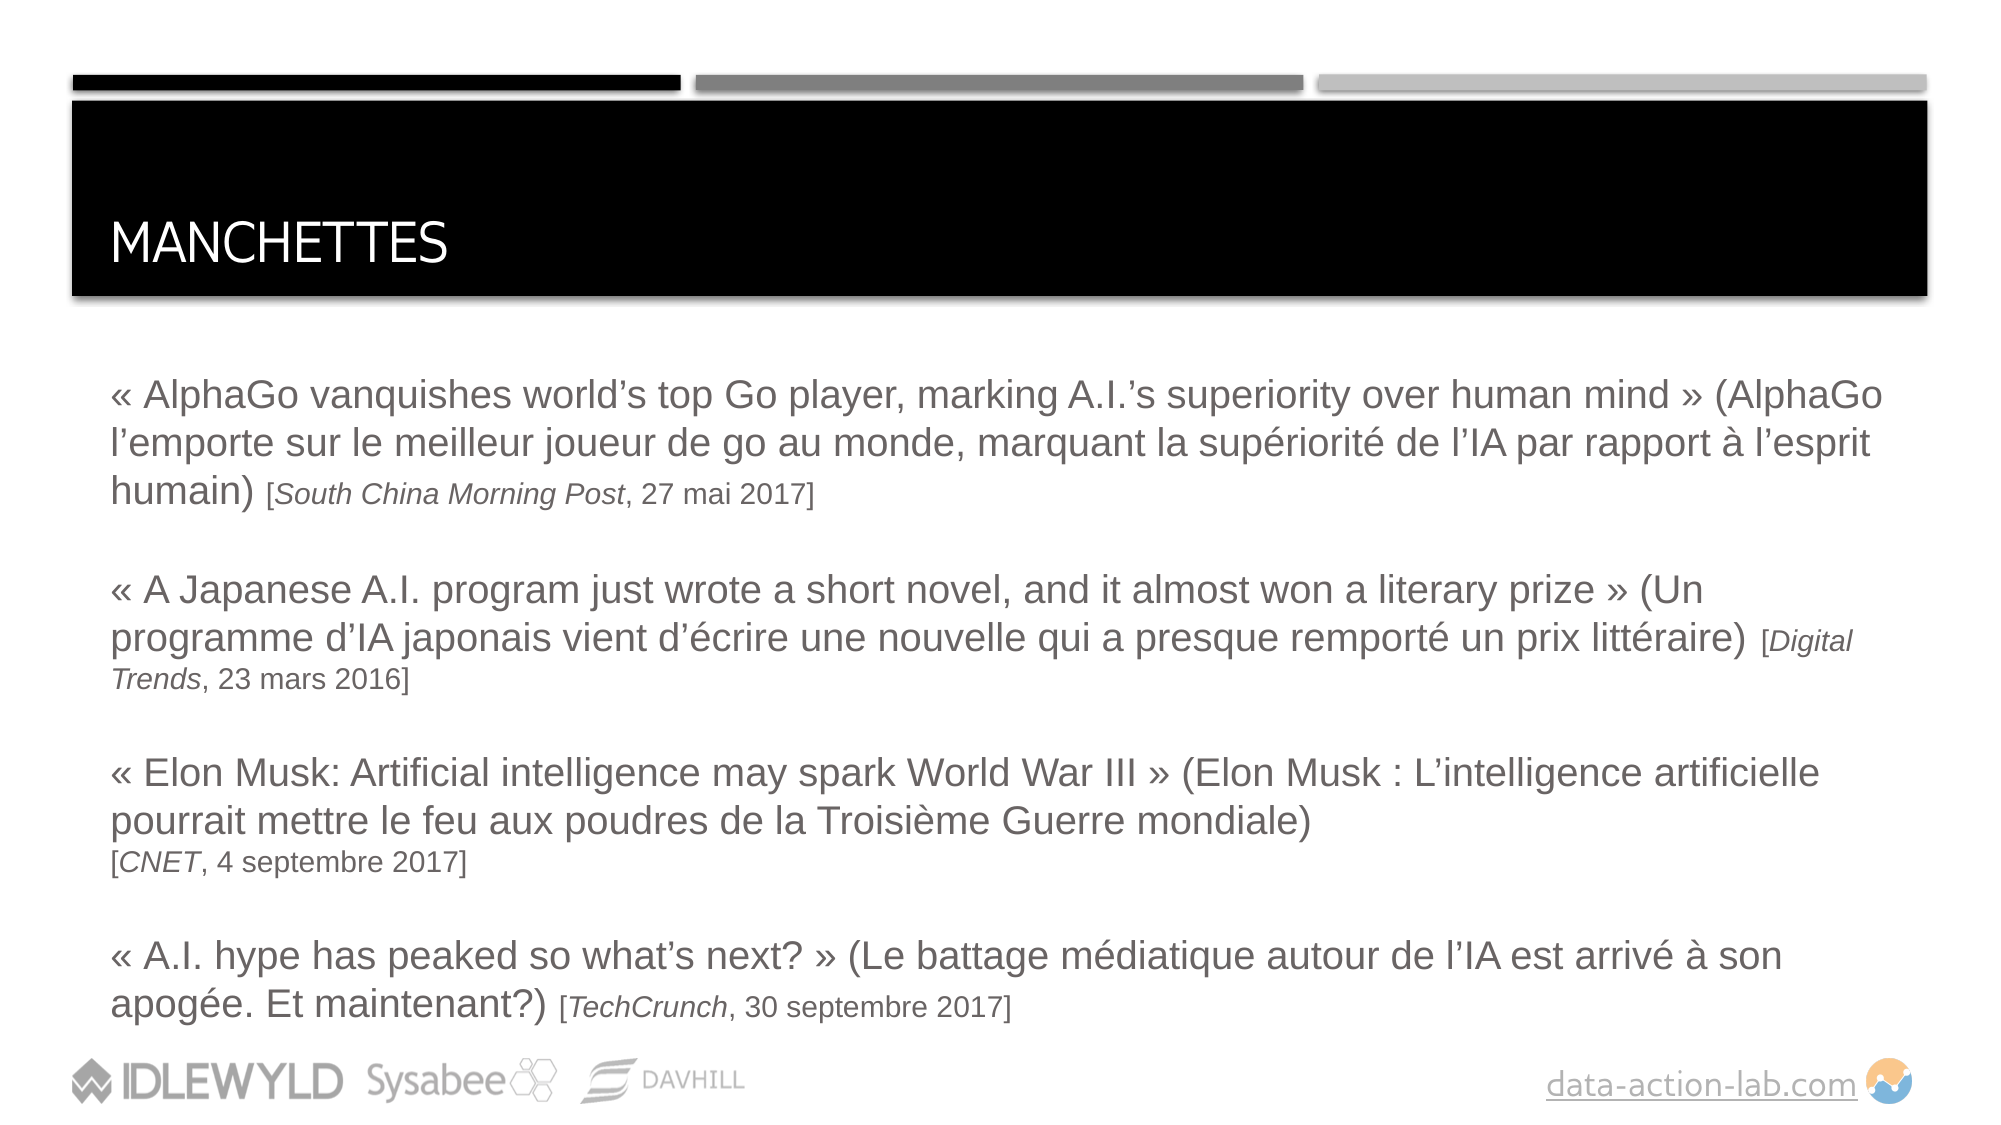

# Manchettes
« AlphaGo vanquishes world’s top Go player, marking A.I.’s superiority over human mind » (AlphaGo l’emporte sur le meilleur joueur de go au monde, marquant la supériorité de l’IA par rapport à l’esprit humain) [South China Morning Post, 27 mai 2017]

« A Japanese A.I. program just wrote a short novel, and it almost won a literary prize » (Un programme d’IA japonais vient d’écrire une nouvelle qui a presque remporté un prix littéraire) [Digital Trends, 23 mars 2016]

« Elon Musk: Artificial intelligence may spark World War III » (Elon Musk : L’intelligence artificielle pourrait mettre le feu aux poudres de la Troisième Guerre mondiale)
[CNET, 4 septembre 2017]

« A.I. hype has peaked so what’s next? » (Le battage médiatique autour de l’IA est arrivé à son apogée. Et maintenant?) [TechCrunch, 30 septembre 2017]